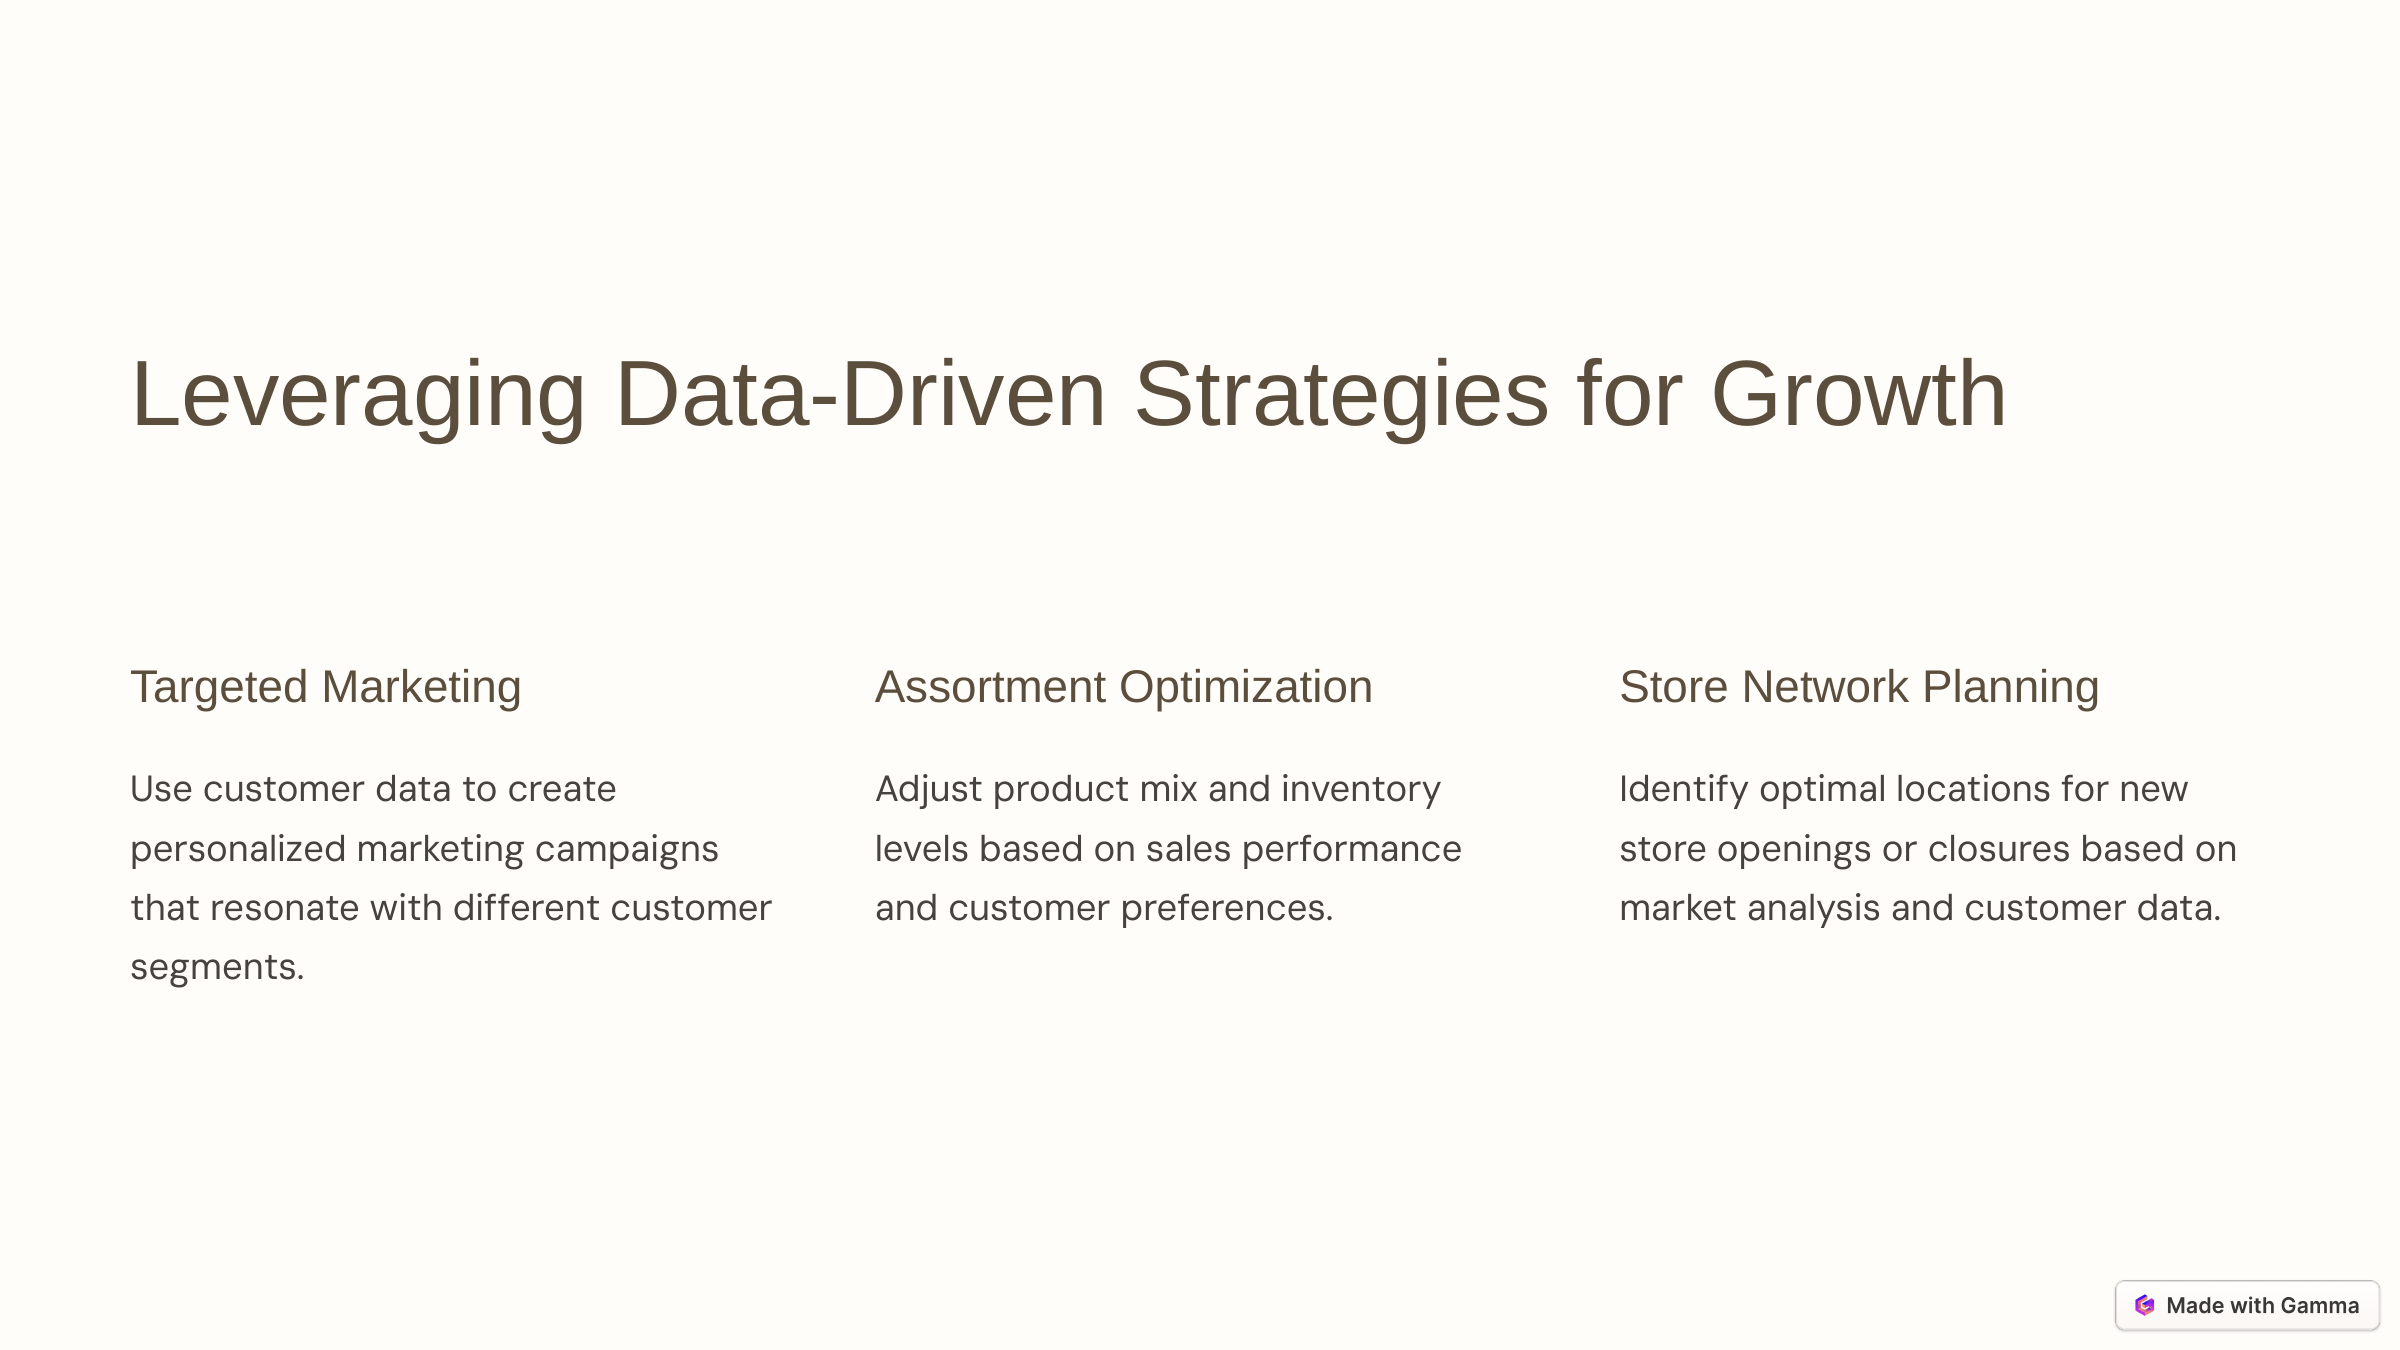

Leveraging Data-Driven Strategies for Growth
Targeted Marketing
Assortment Optimization
Store Network Planning
Use customer data to create personalized marketing campaigns that resonate with different customer segments.
Adjust product mix and inventory levels based on sales performance and customer preferences.
Identify optimal locations for new store openings or closures based on market analysis and customer data.